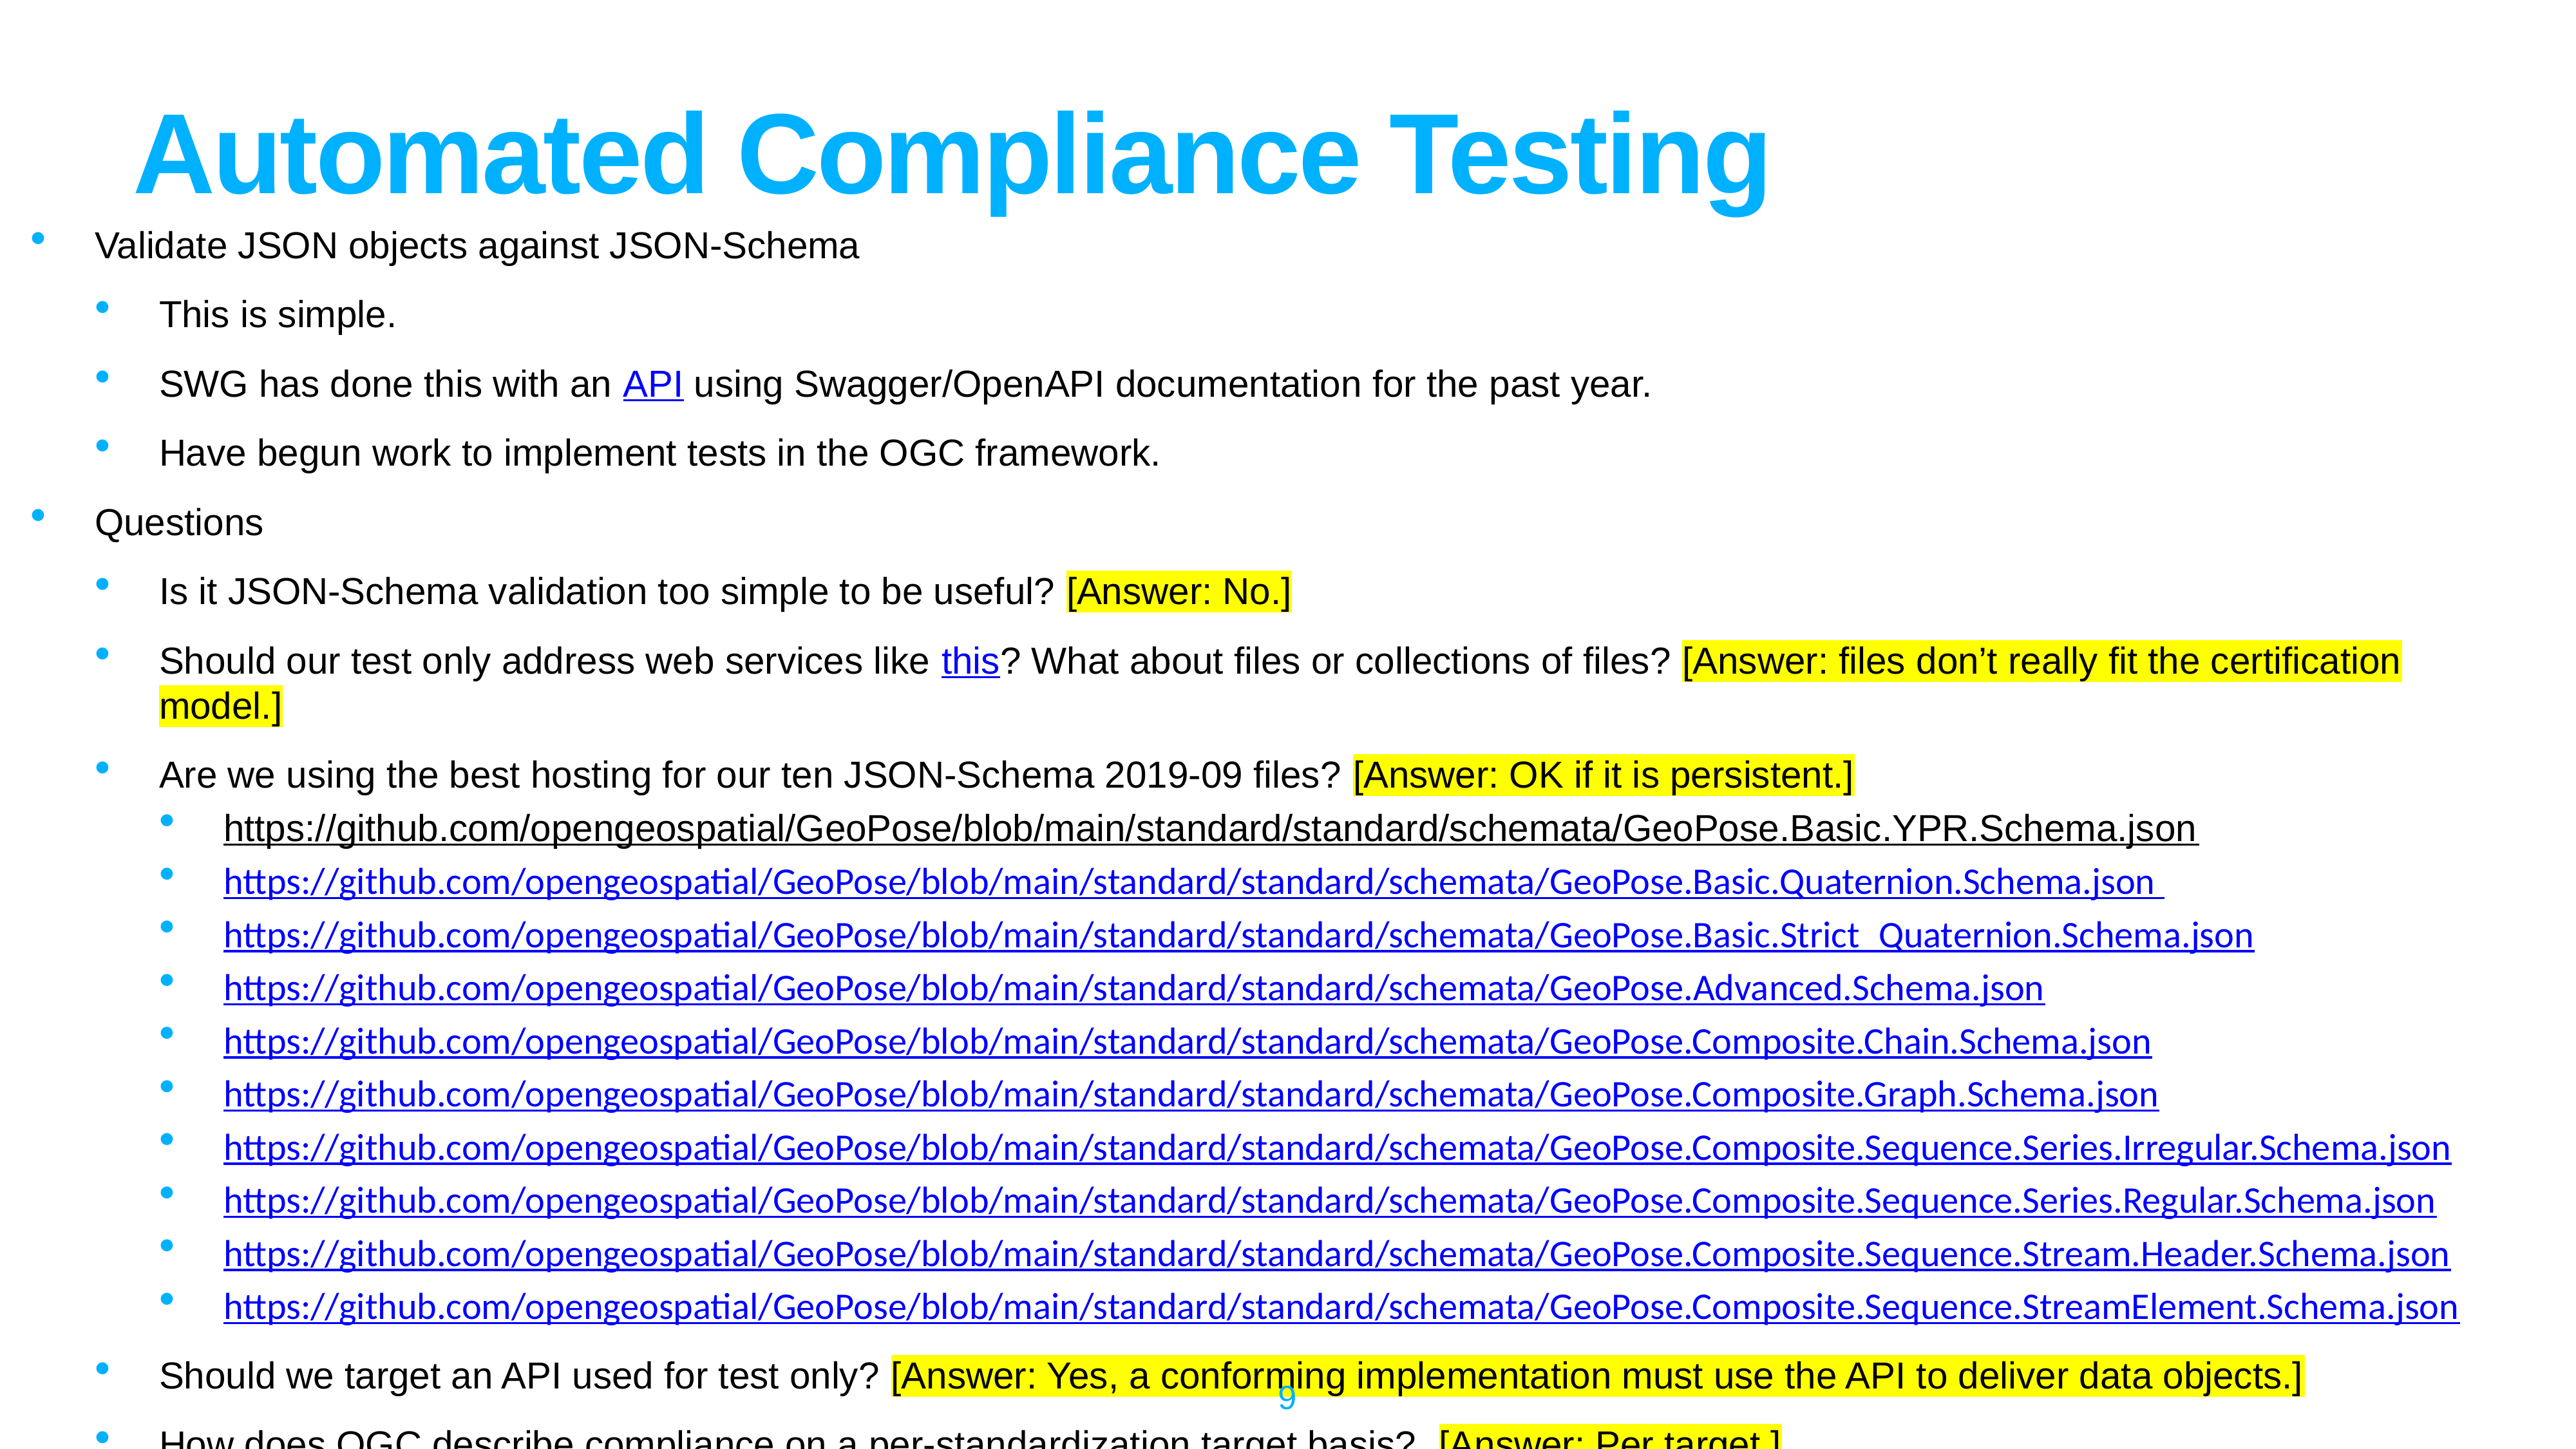

# Automated Compliance Testing
Validate JSON objects against JSON-Schema
This is simple.
SWG has done this with an API using Swagger/OpenAPI documentation for the past year.
Have begun work to implement tests in the OGC framework.
Questions
Is it JSON-Schema validation too simple to be useful? [Answer: No.]
Should our test only address web services like this? What about files or collections of files? [Answer: files don’t really fit the certification model.]
Are we using the best hosting for our ten JSON-Schema 2019-09 files? [Answer: OK if it is persistent.]
https://github.com/opengeospatial/GeoPose/blob/main/standard/standard/schemata/GeoPose.Basic.YPR.Schema.json
https://github.com/opengeospatial/GeoPose/blob/main/standard/standard/schemata/GeoPose.Basic.Quaternion.Schema.json
https://github.com/opengeospatial/GeoPose/blob/main/standard/standard/schemata/GeoPose.Basic.Strict_Quaternion.Schema.json
https://github.com/opengeospatial/GeoPose/blob/main/standard/standard/schemata/GeoPose.Advanced.Schema.json
https://github.com/opengeospatial/GeoPose/blob/main/standard/standard/schemata/GeoPose.Composite.Chain.Schema.json
https://github.com/opengeospatial/GeoPose/blob/main/standard/standard/schemata/GeoPose.Composite.Graph.Schema.json
https://github.com/opengeospatial/GeoPose/blob/main/standard/standard/schemata/GeoPose.Composite.Sequence.Series.Irregular.Schema.json
https://github.com/opengeospatial/GeoPose/blob/main/standard/standard/schemata/GeoPose.Composite.Sequence.Series.Regular.Schema.json
https://github.com/opengeospatial/GeoPose/blob/main/standard/standard/schemata/GeoPose.Composite.Sequence.Stream.Header.Schema.json
https://github.com/opengeospatial/GeoPose/blob/main/standard/standard/schemata/GeoPose.Composite.Sequence.StreamElement.Schema.json
Should we target an API used for test only? [Answer: Yes, a conforming implementation must use the API to deliver data objects.]
How does OGC describe compliance on a per-standardization target basis?. [Answer: Per target.]
9